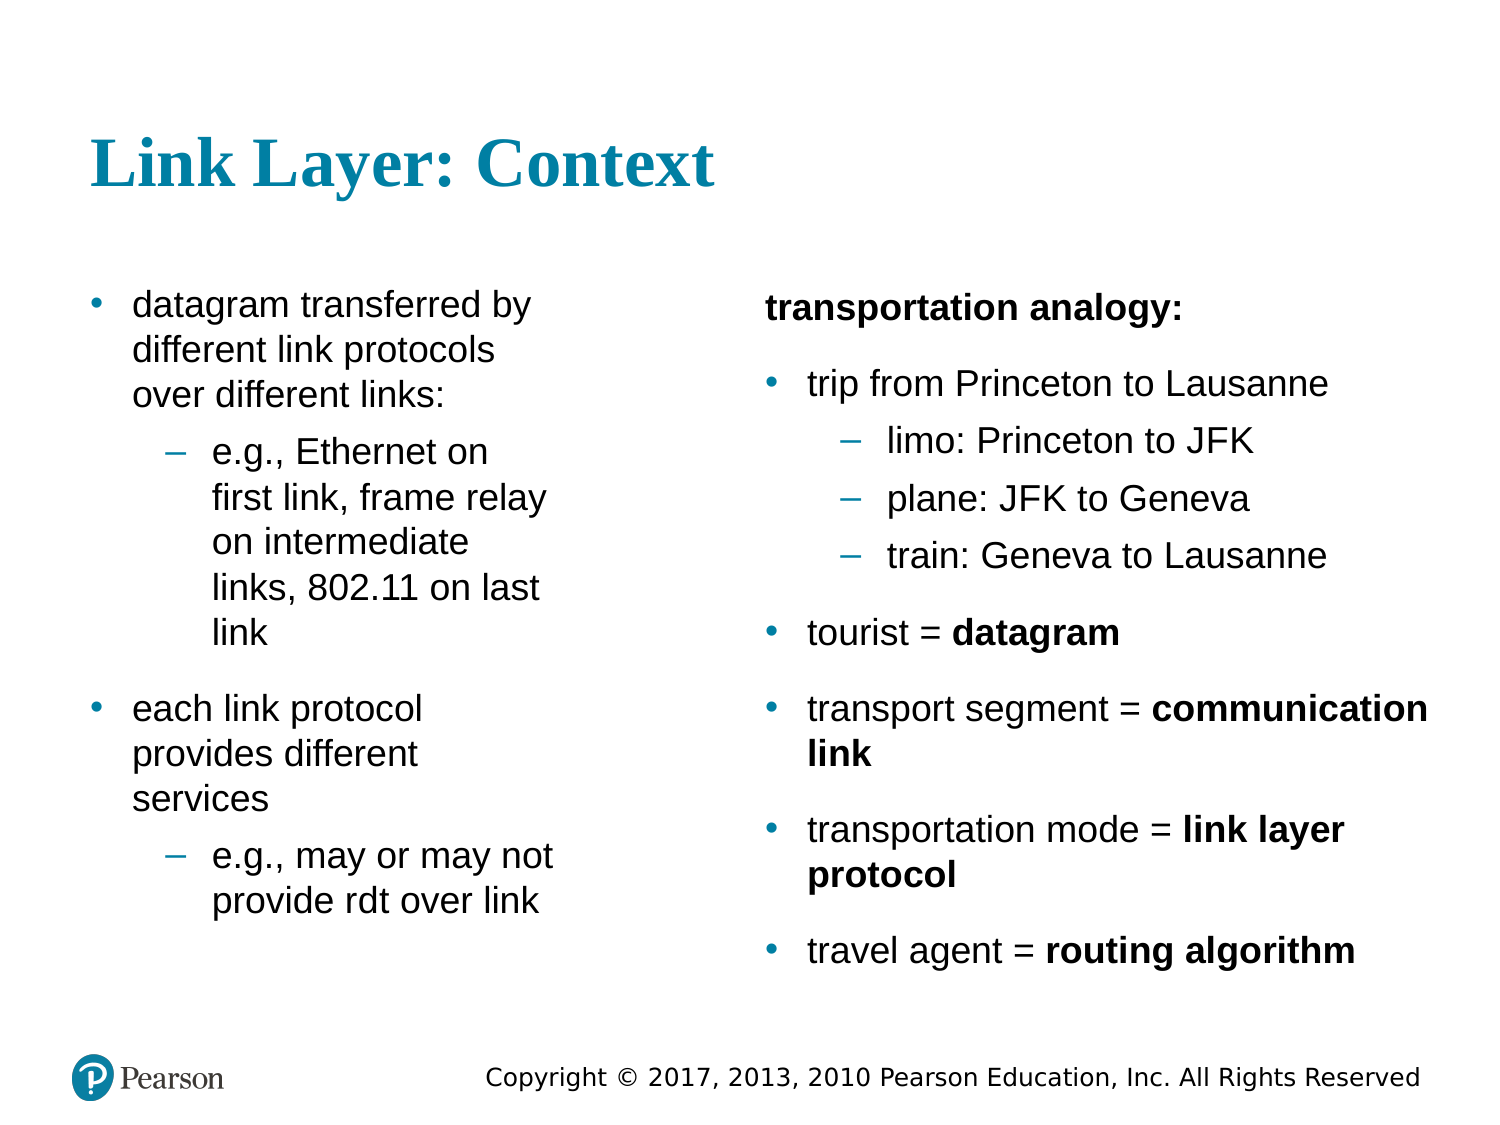

# Link Layer: Context
datagram transferred by different link protocols over different links:
e.g., Ethernet on first link, frame relay on intermediate links, 802.11 on last link
each link protocol provides different services
e.g., may or may not provide r d t over link
transportation analogy:
trip from Princeton to Lausanne
limo: Princeton to J F K
plane: J F K to Geneva
train: Geneva to Lausanne
tourist = datagram
transport segment = communication link
transportation mode = link layer protocol
travel agent = routing algorithm